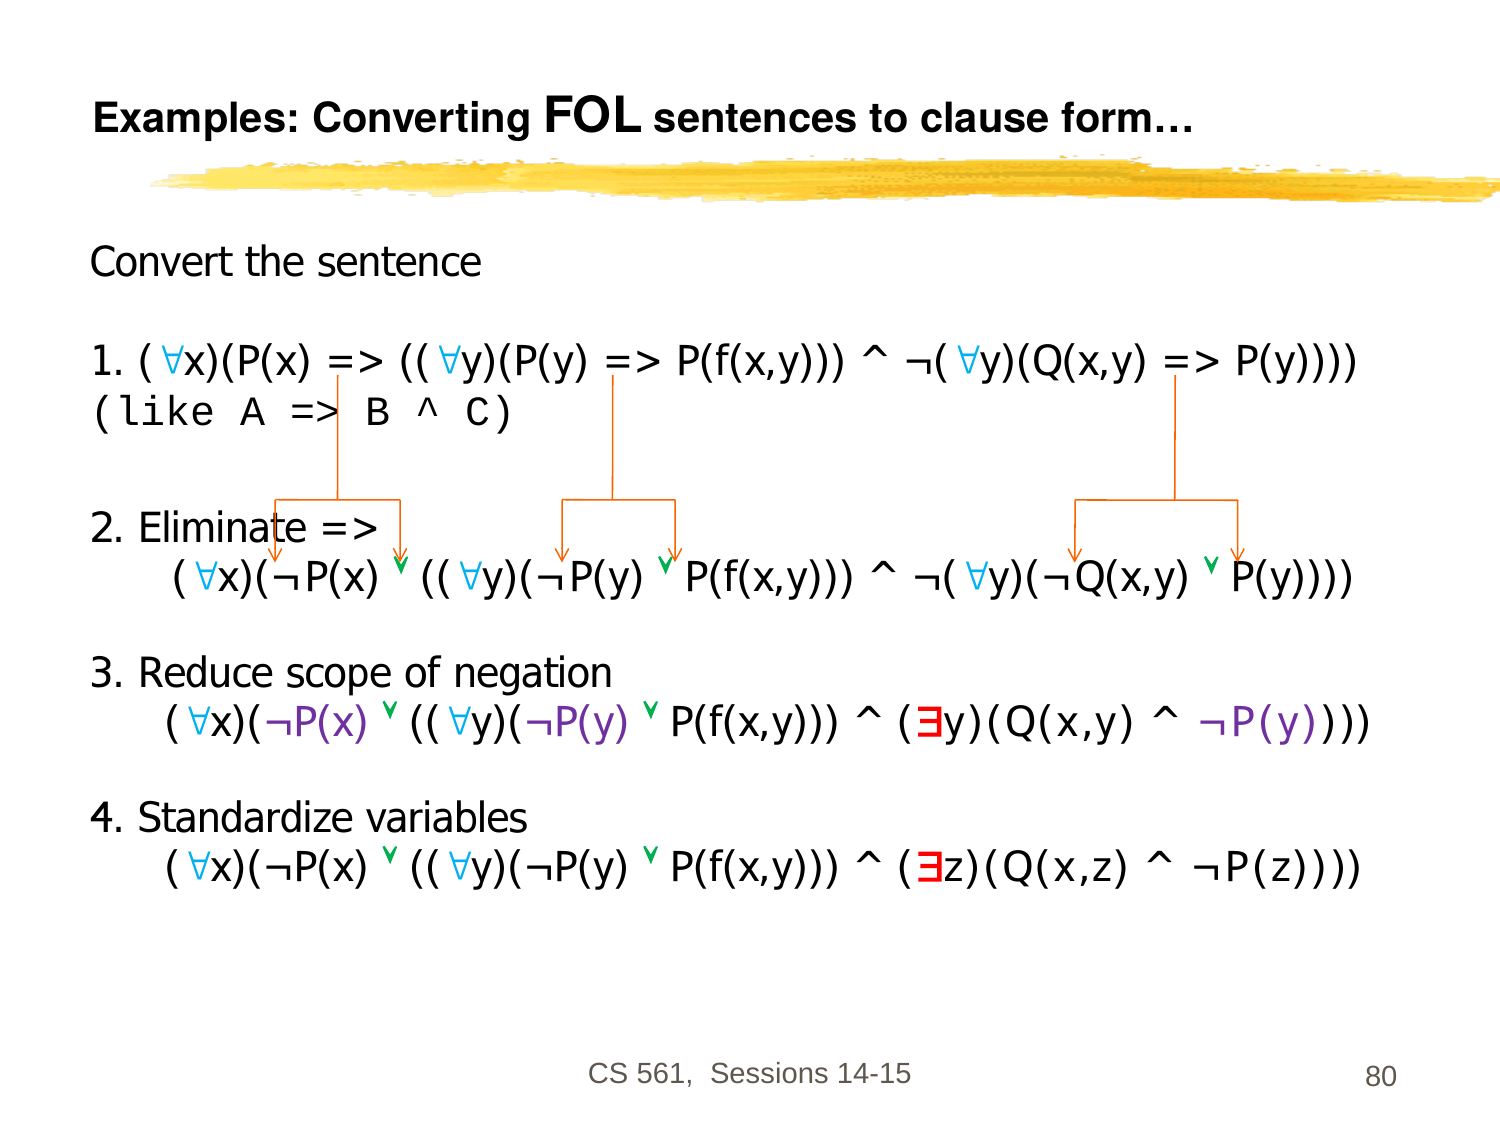

# Examples: Converting FOL sentences to clause form…
Convert the sentence

1. (∀x)(P(x) => ((∀y)(P(y) => P(f(x,y))) ^ ¬(∀y)(Q(x,y) => P(y))))
(like A => B ^ C)

2. Eliminate =>
	  (∀x)(¬P(x) ∨ ((∀y)(¬P(y) ∨ P(f(x,y))) ^ ¬(∀y)(¬Q(x,y) ∨ P(y))))

3. Reduce scope of negation
(∀x)(¬P(x) ∨ ((∀y)(¬P(y) ∨ P(f(x,y))) ^ (∃y)(Q(x,y) ^ ¬P(y))))

4. Standardize variables
(∀x)(¬P(x) ∨ ((∀y)(¬P(y) ∨ P(f(x,y))) ^ (∃z)(Q(x,z) ^ ¬P(z))))
CS 561,  Sessions 14-15
80